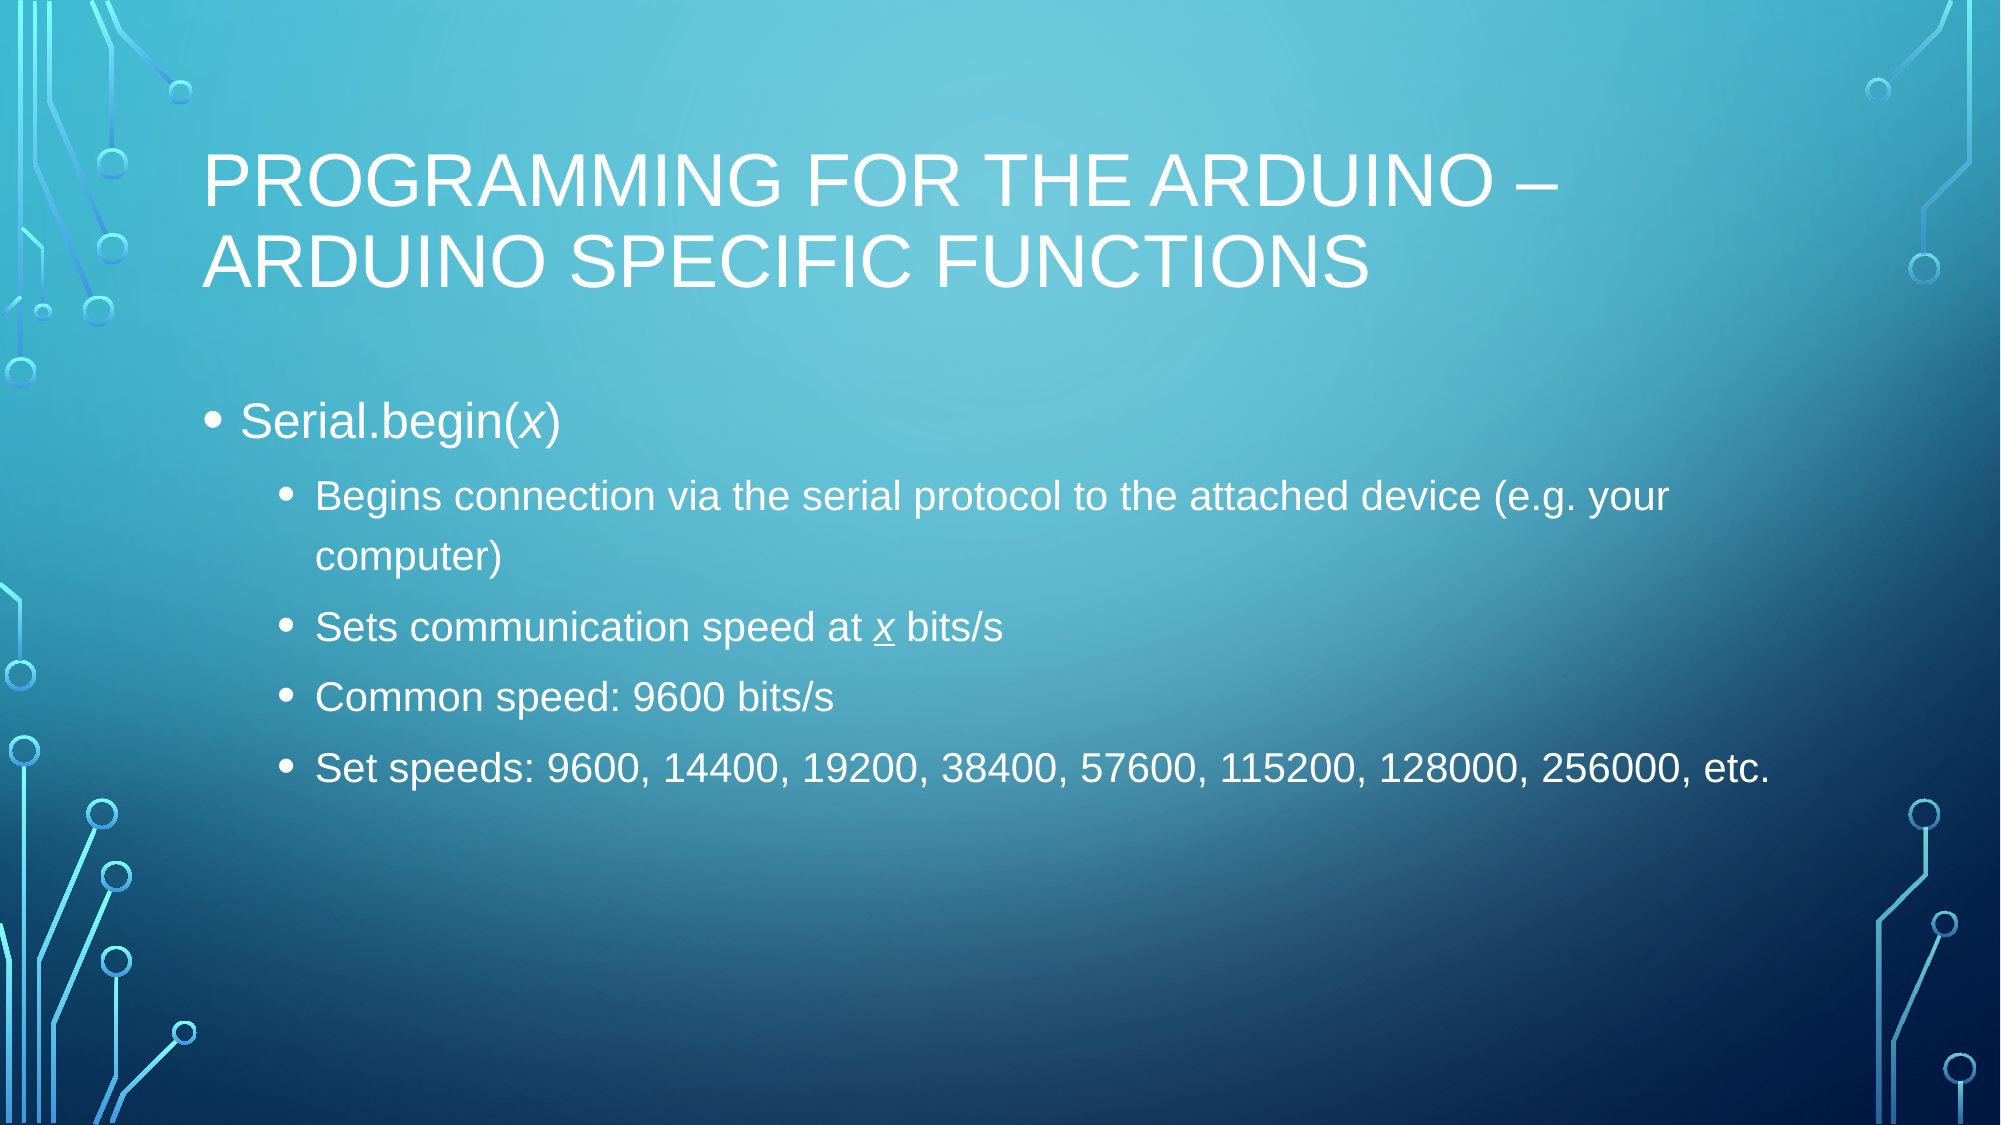

# Programming for the Arduino – Arduino Specific Functions
Serial.begin(x)
Begins connection via the serial protocol to the attached device (e.g. your computer)
Sets communication speed at x bits/s
Common speed: 9600 bits/s
Set speeds: 9600, 14400, 19200, 38400, 57600, 115200, 128000, 256000, etc.